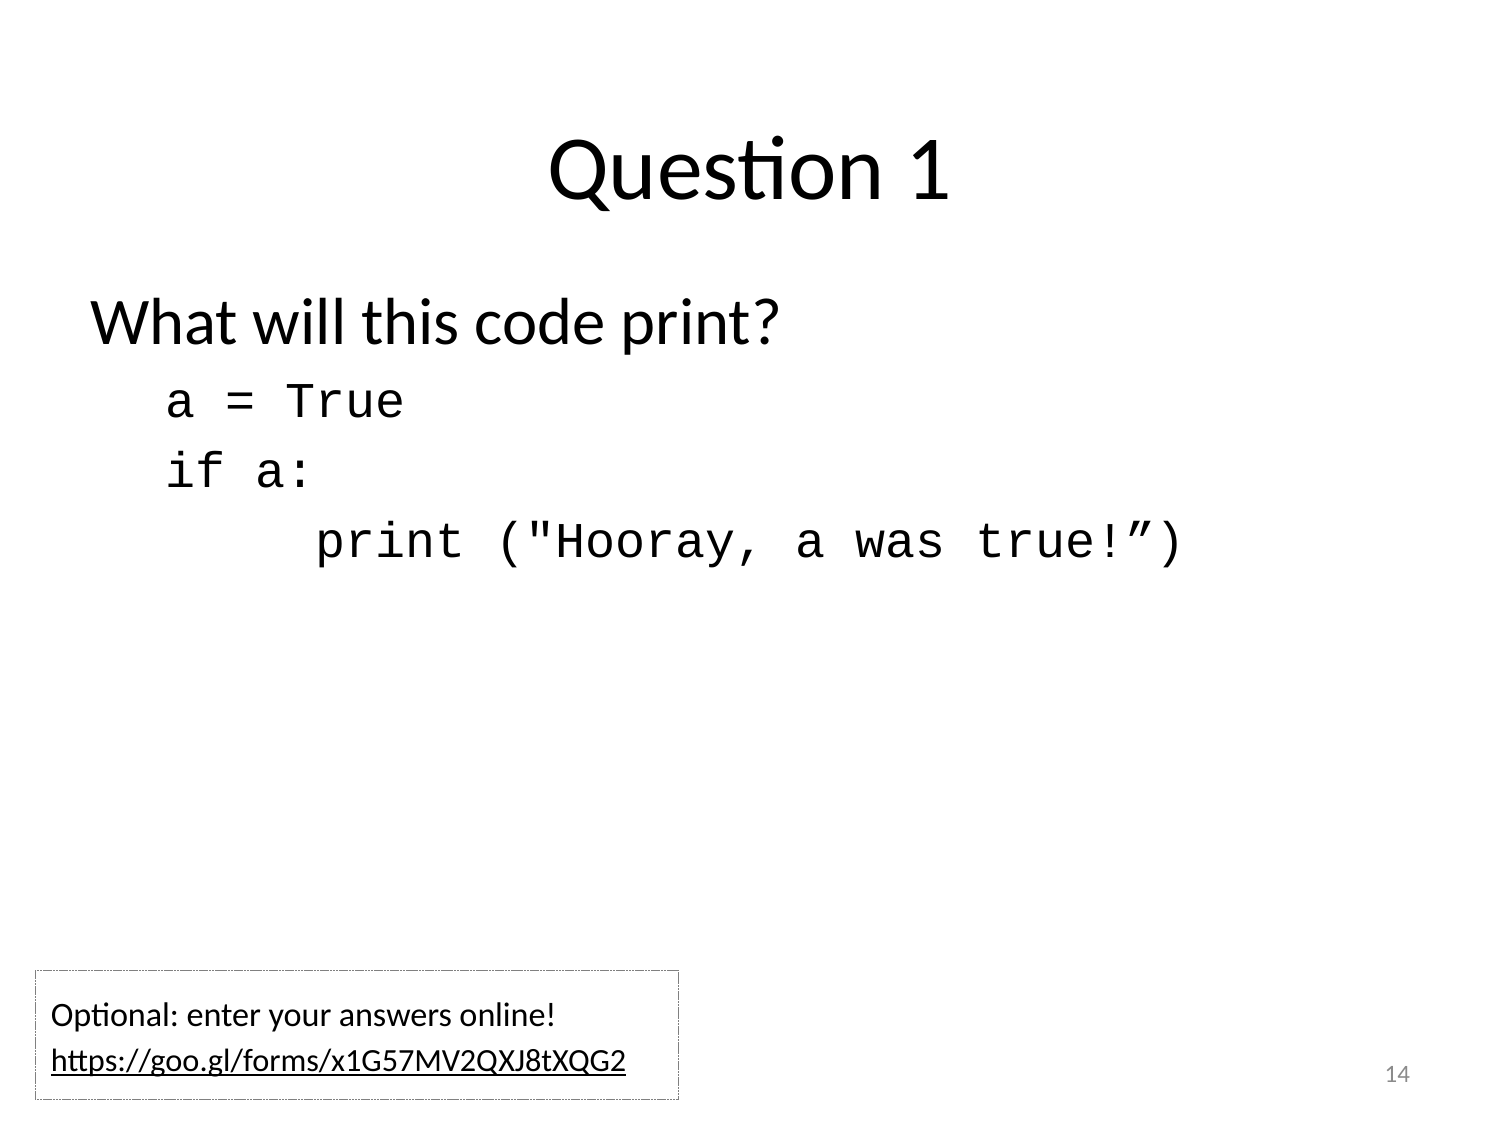

# Question 1
What will this code print?
a = True
if a:
	print ("Hooray, a was true!”)

Optional: enter your answers online!
https://goo.gl/forms/x1G57MV2QXJ8tXQG2
14